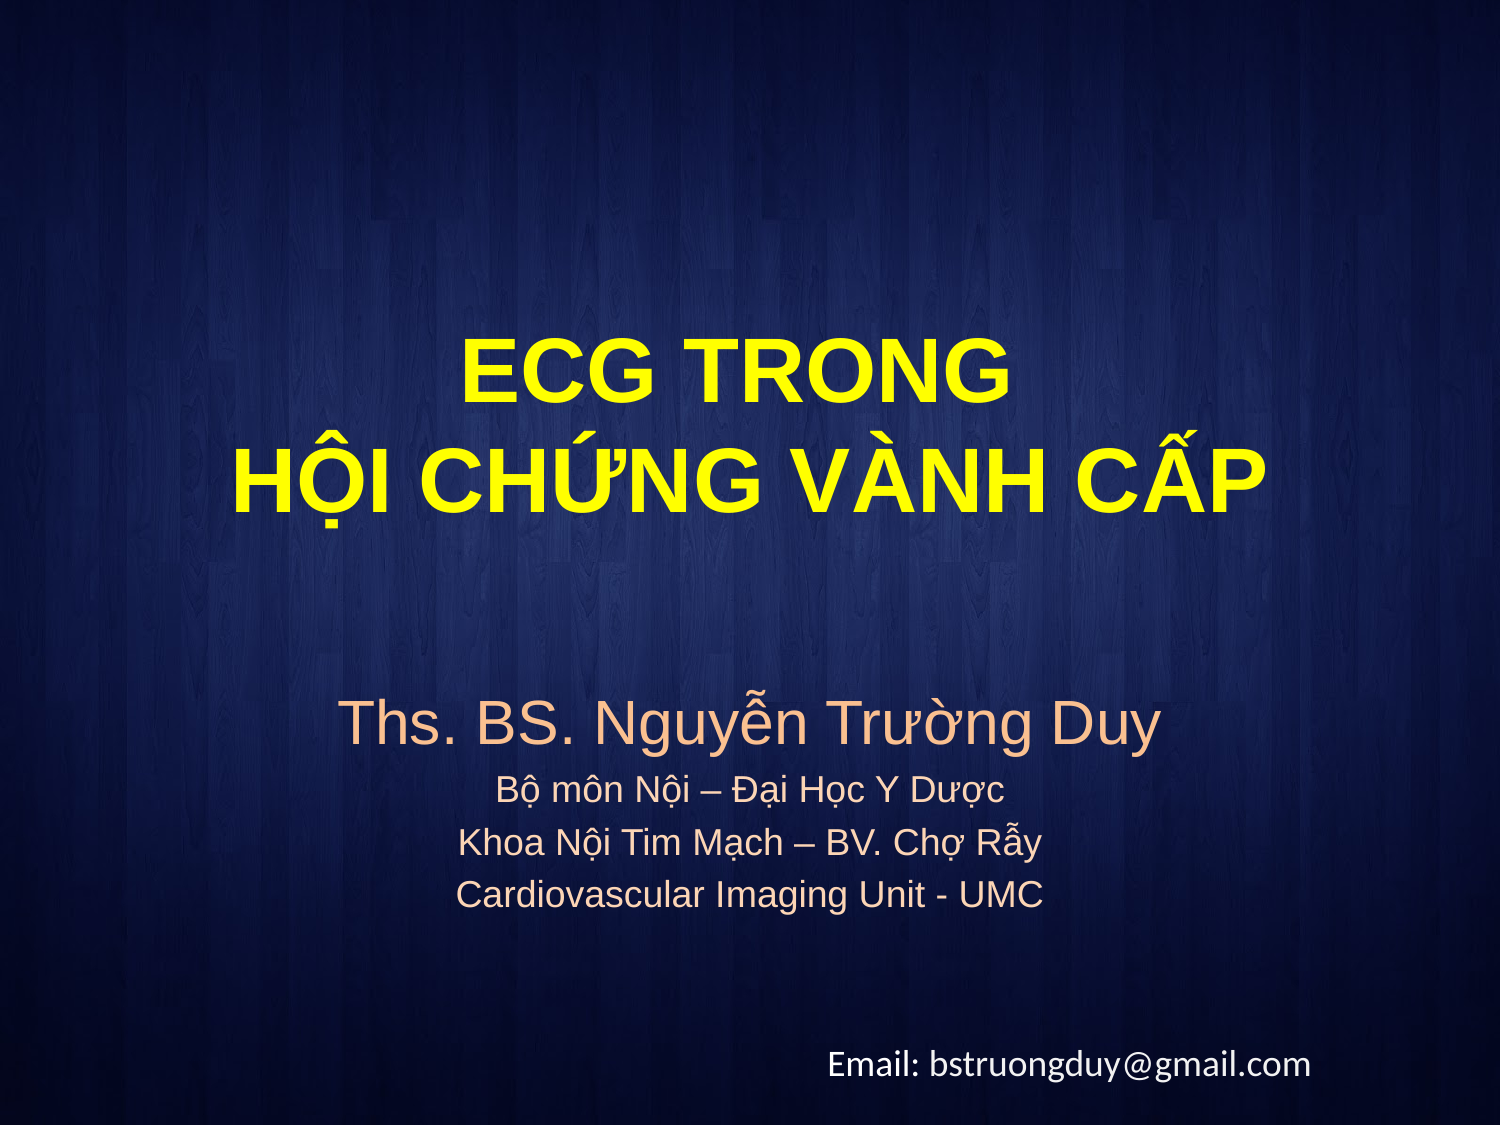

# ECG TRONG HỘI CHỨNG VÀNH CẤP
Ths. BS. Nguyễn Trường Duy
Bộ môn Nội – Đại Học Y Dược
Khoa Nội Tim Mạch – BV. Chợ Rẫy
Cardiovascular Imaging Unit - UMC
Email: bstruongduy@gmail.com